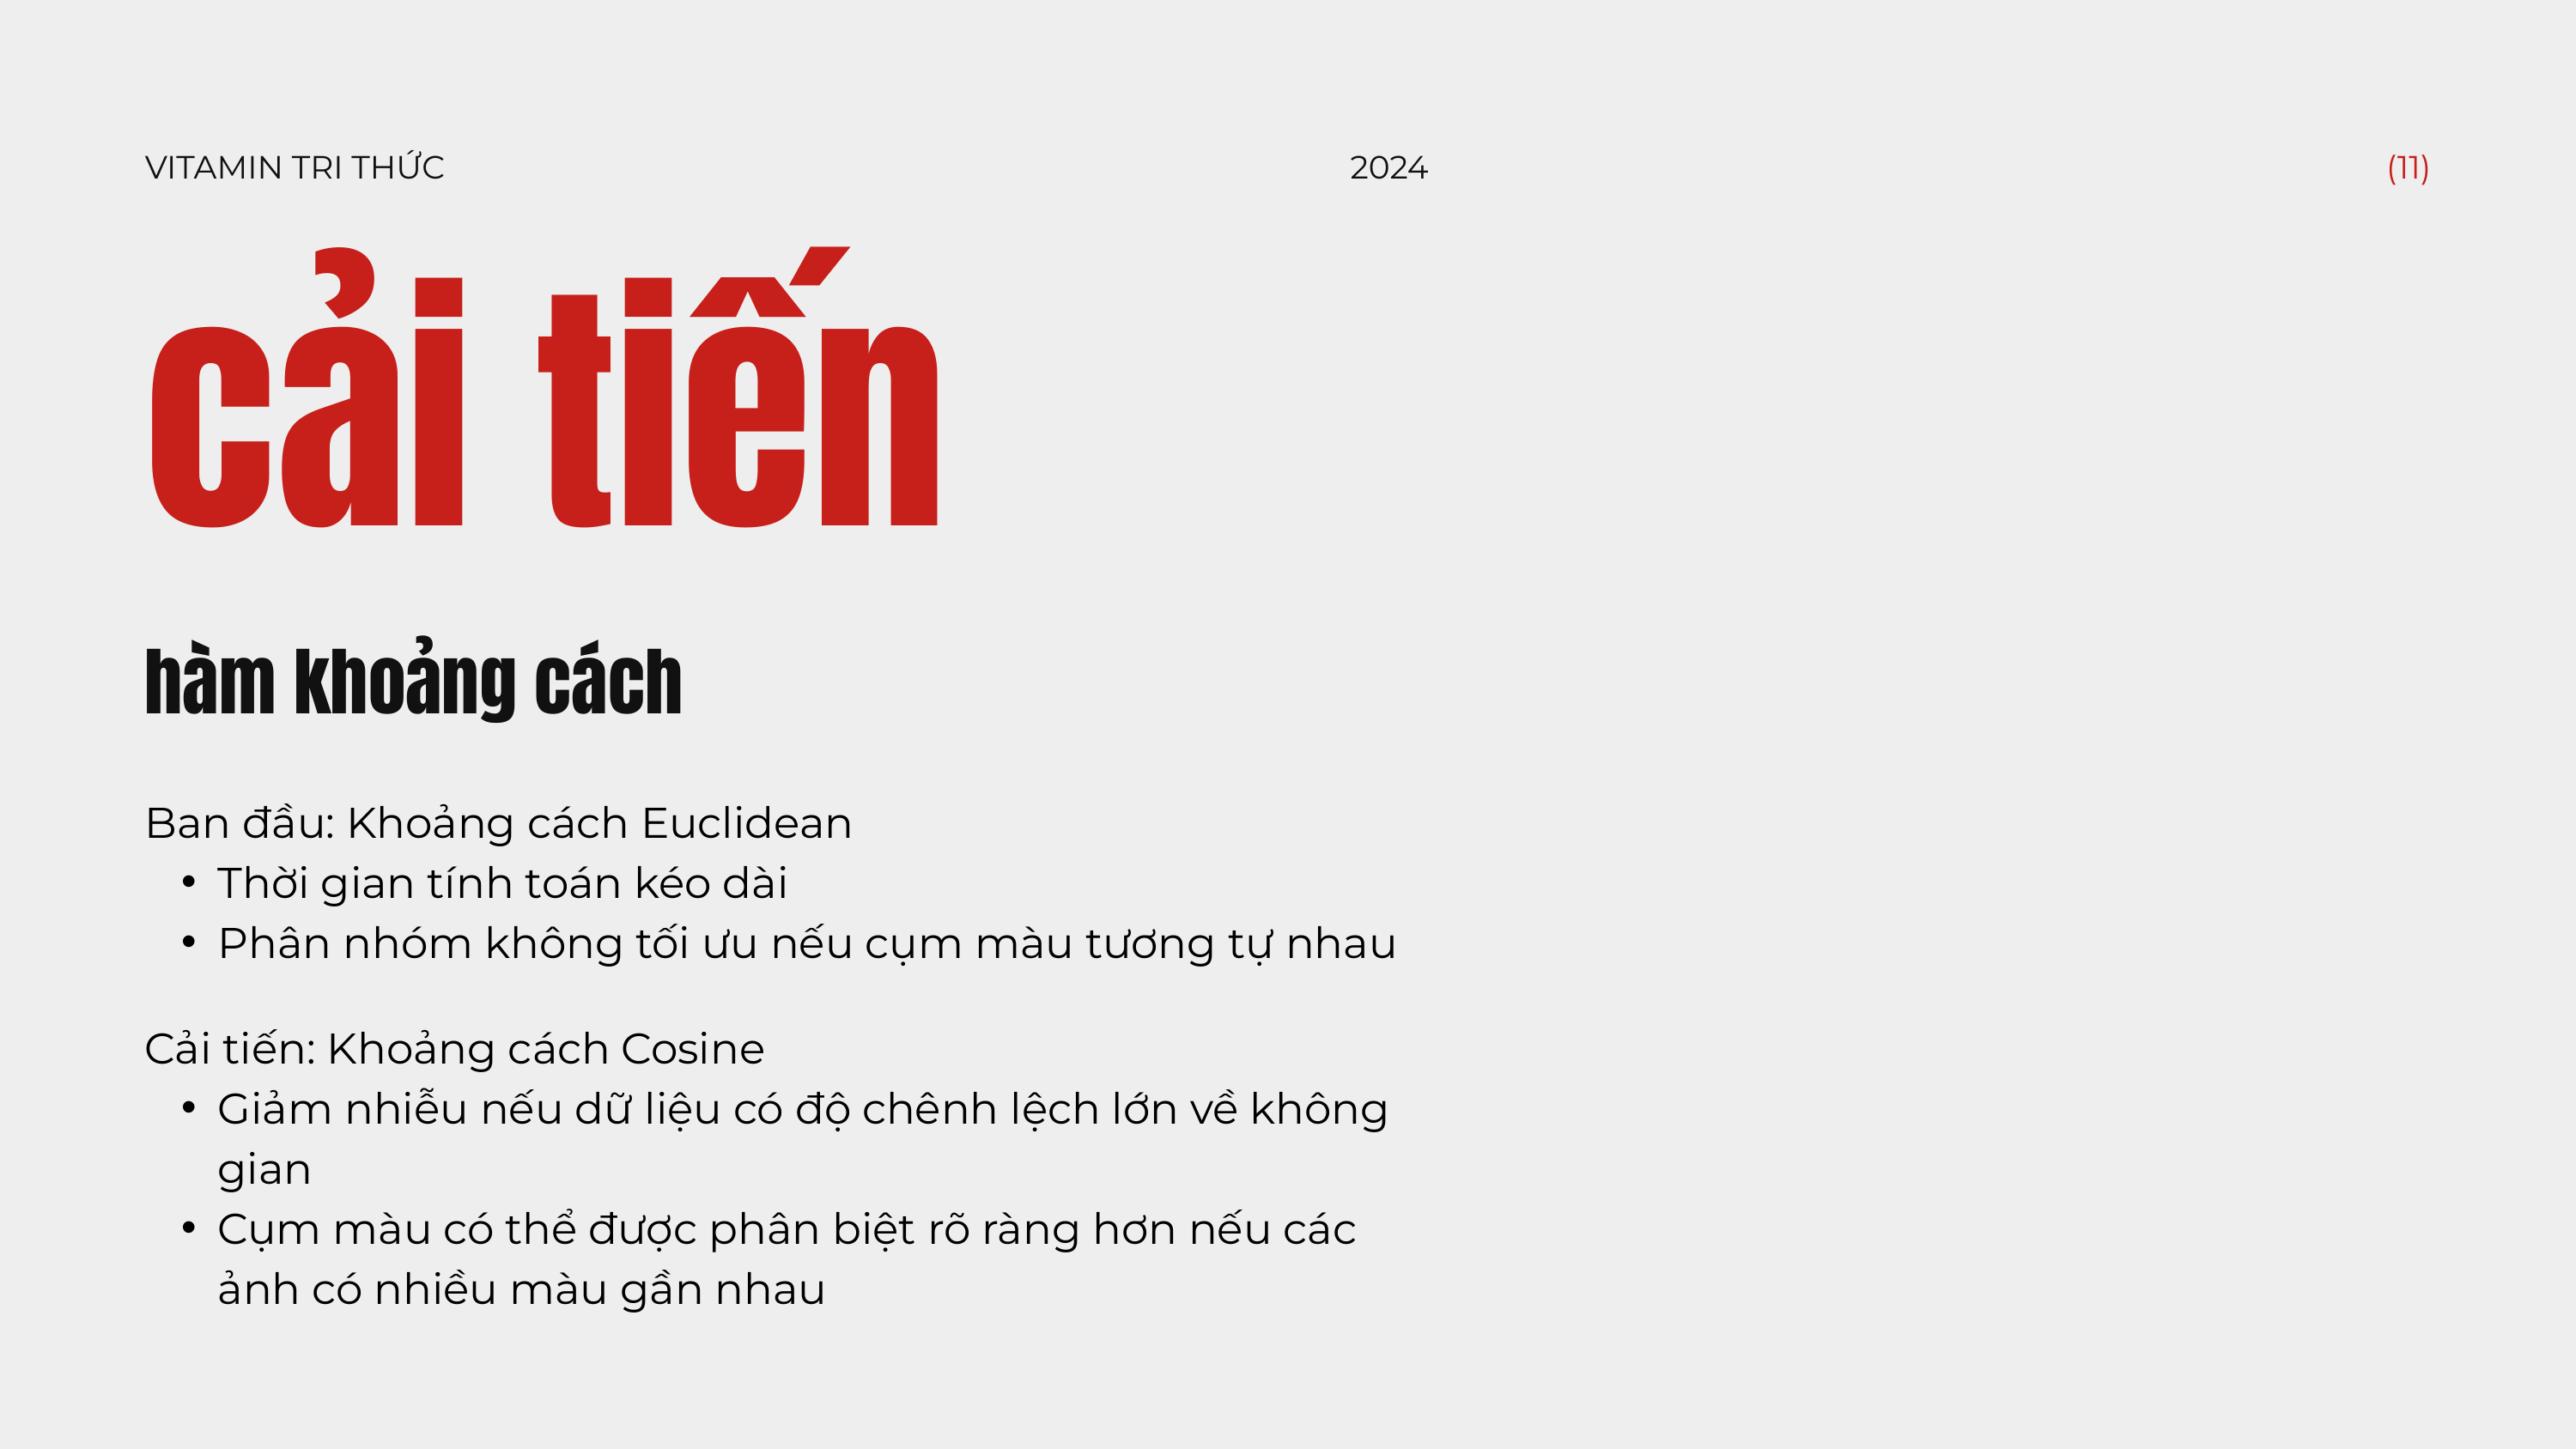

VITAMIN TRI THỨC
2024
(11)
cải tiến
hàm khoảng cách
Ban đầu: Khoảng cách Euclidean
Thời gian tính toán kéo dài
Phân nhóm không tối ưu nếu cụm màu tương tự nhau
Cải tiến: Khoảng cách Cosine
Giảm nhiễu nếu dữ liệu có độ chênh lệch lớn về không gian
Cụm màu có thể được phân biệt rõ ràng hơn nếu các ảnh có nhiều màu gần nhau